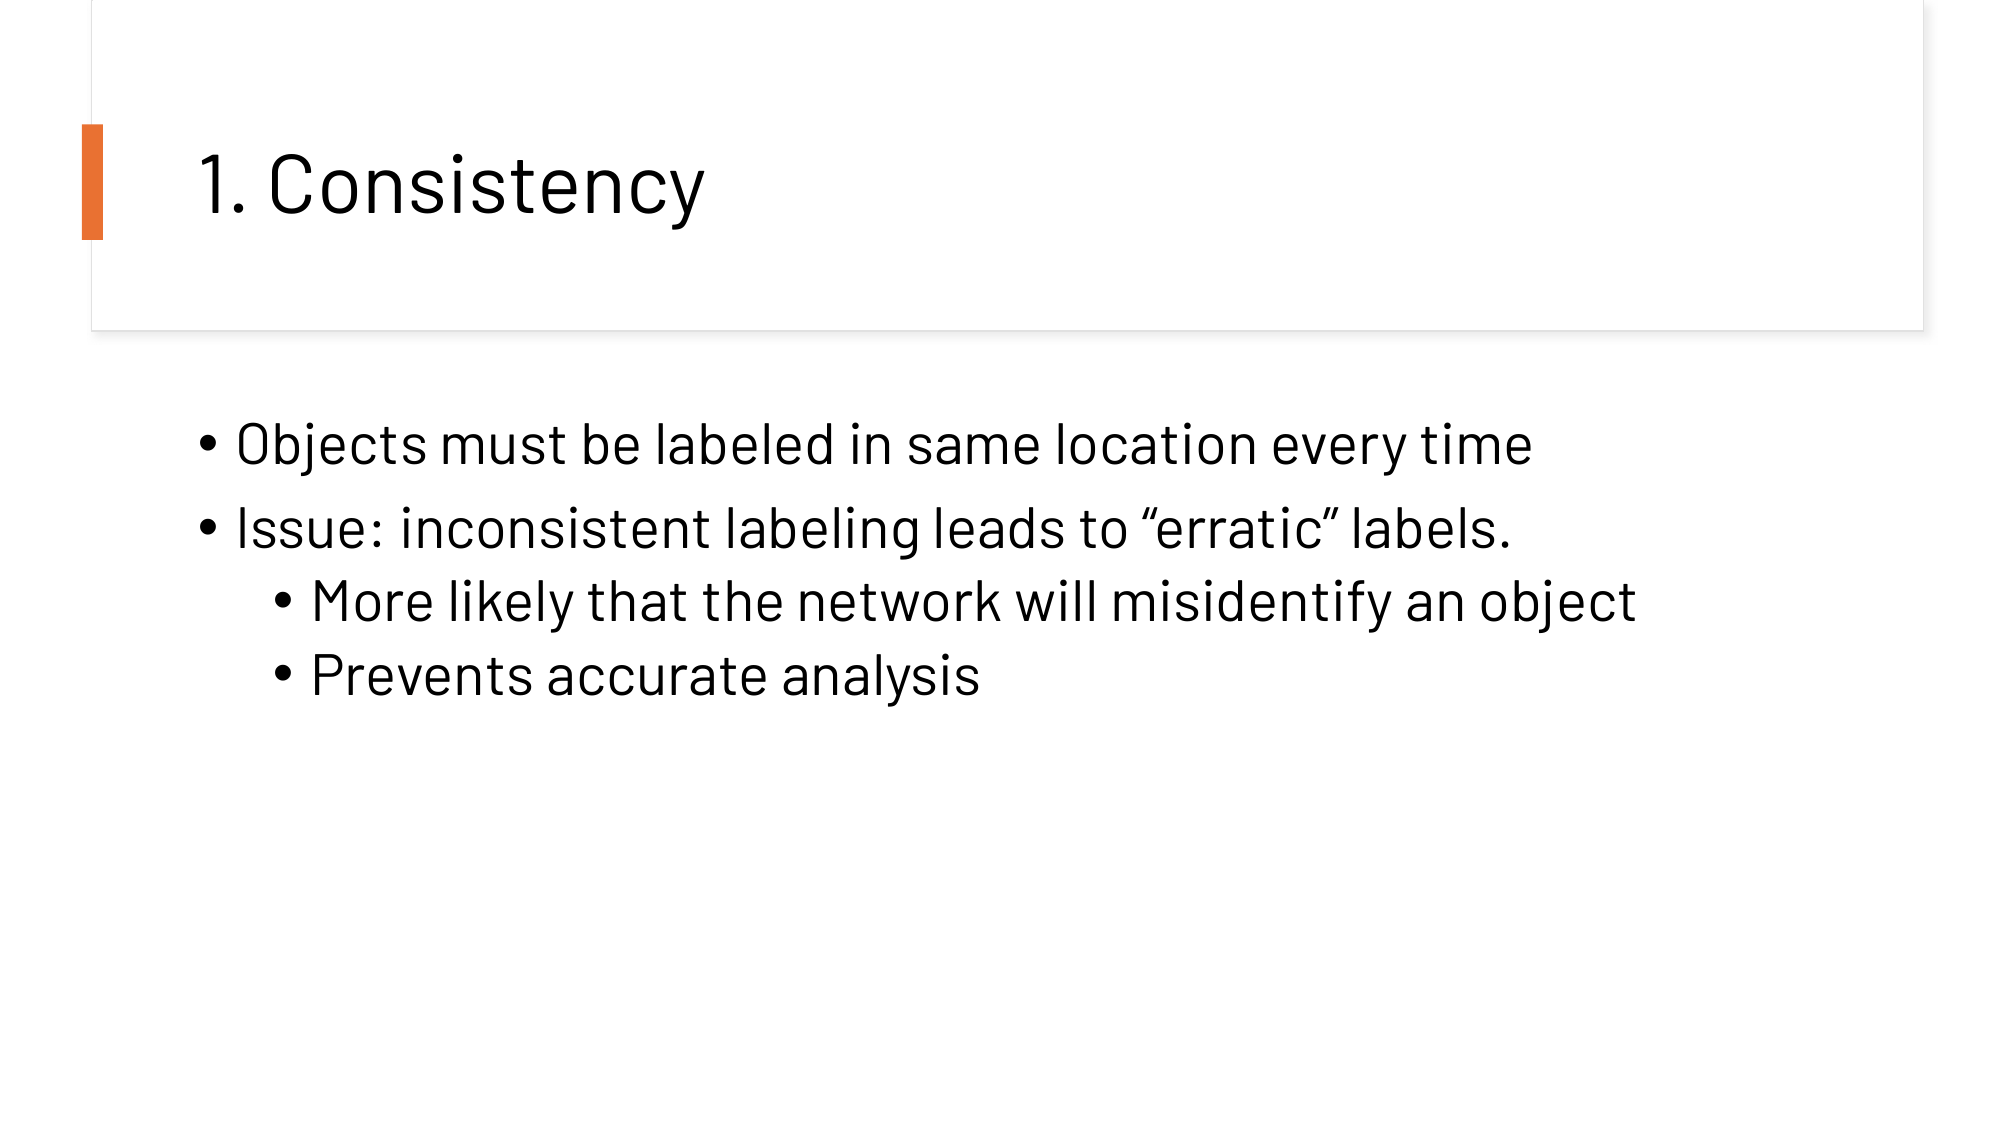

# 1. Consistency

Objects must be labeled in same location every time
Issue: inconsistent labeling leads to “erratic” labels.
More likely that the network will misidentify an object
Prevents accurate analysis